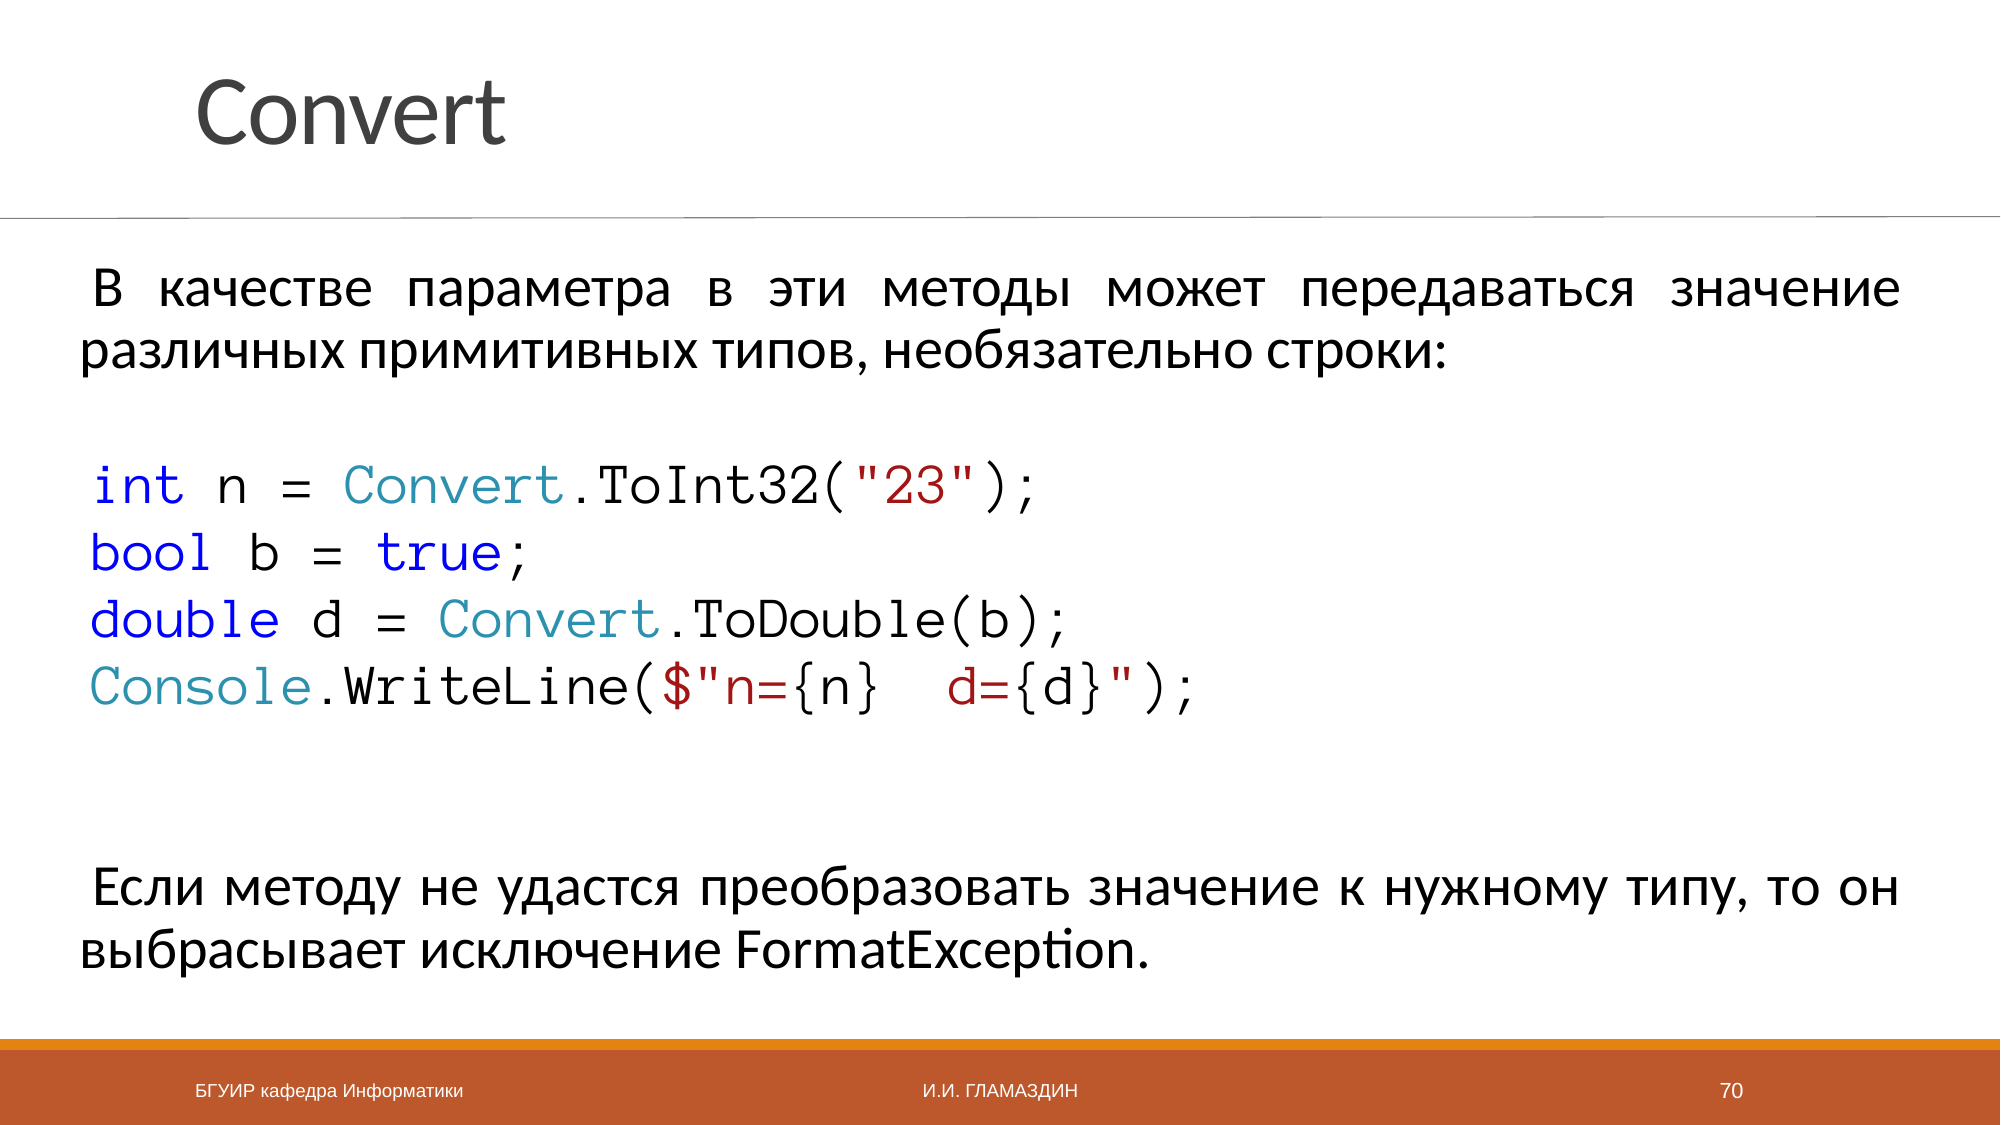

# Convert
В качестве параметра в эти методы может передаваться значение различных примитивных типов, необязательно строки:

int n = Convert.ToInt32("23");
bool b = true;
double d = Convert.ToDouble(b);
Console.WriteLine($"n={n}  d={d}");

Если методу не удастся преобразовать значение к нужному типу, то он выбрасывает исключение FormatException.
БГУИР кафедра Информатики
И.И. Гламаздин
70